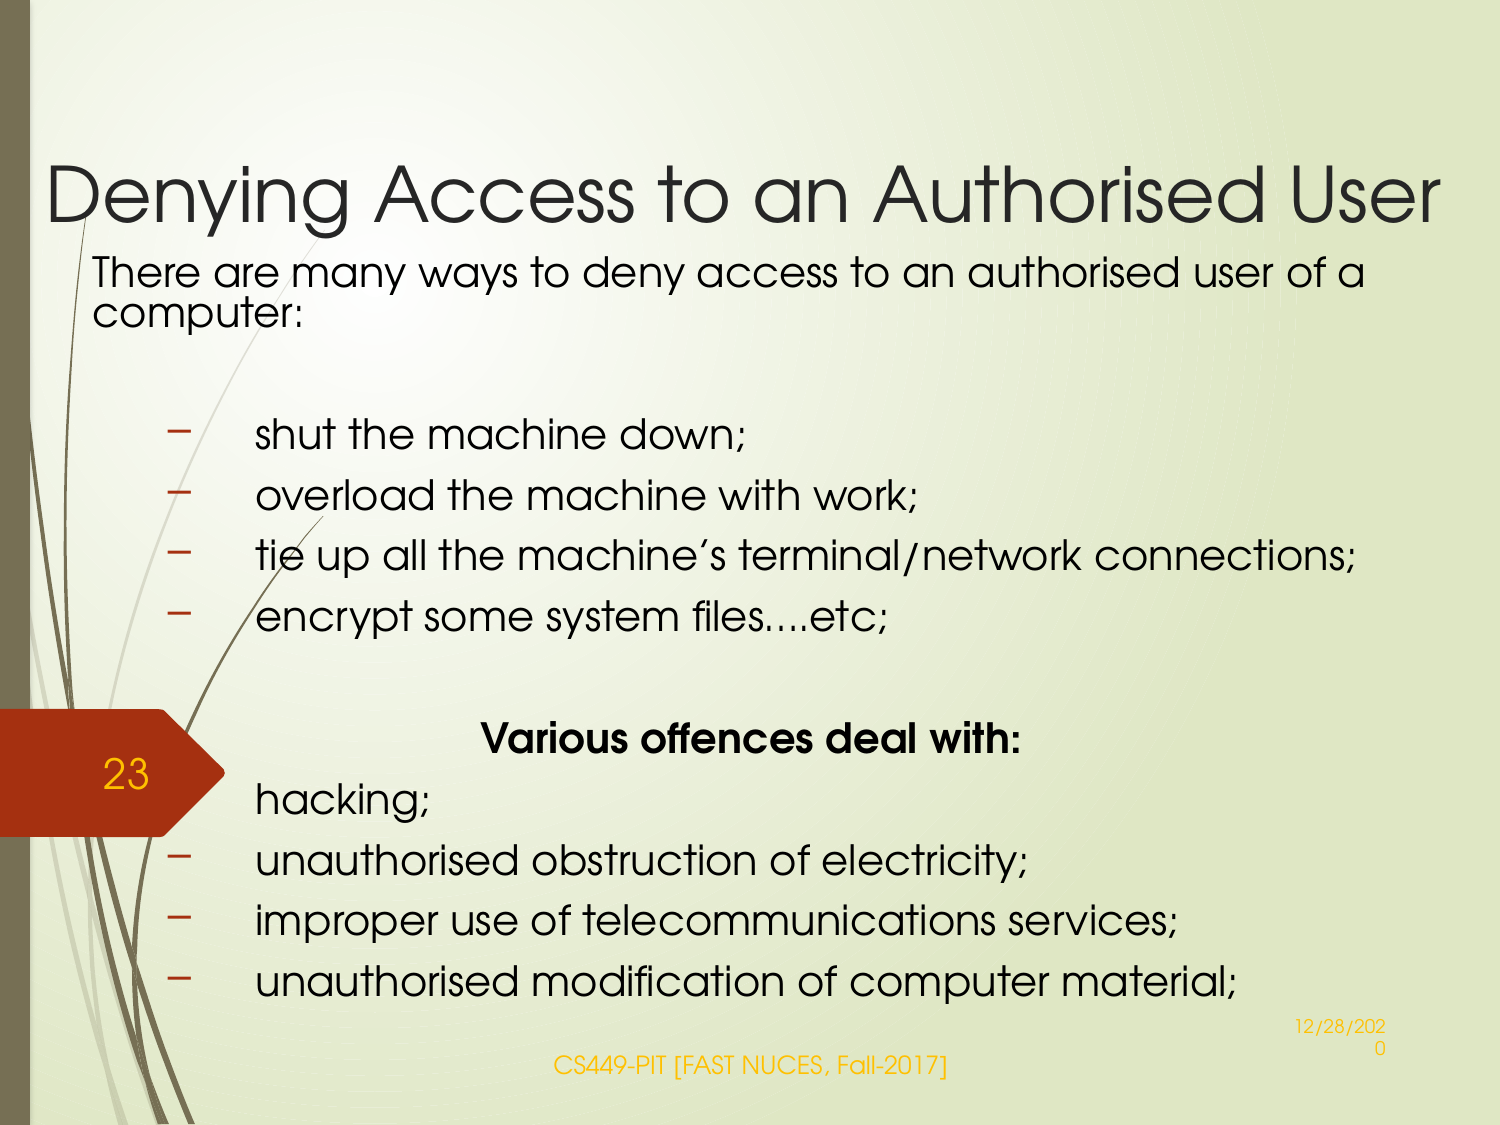

# Denying Access to an Authorised User
There are many ways to deny access to an authorised user of a computer:

shut the machine down;
overload the machine with work;
tie up all the machine’s terminal/network connections;
encrypt some system files….etc;

                                 Various offences deal with:
hacking;
unauthorised obstruction of electricity;
improper use of telecommunications services;
unauthorised modification of computer material;
23
12/28/2020
CS449-PIT [FAST NUCES, Fall-2017]